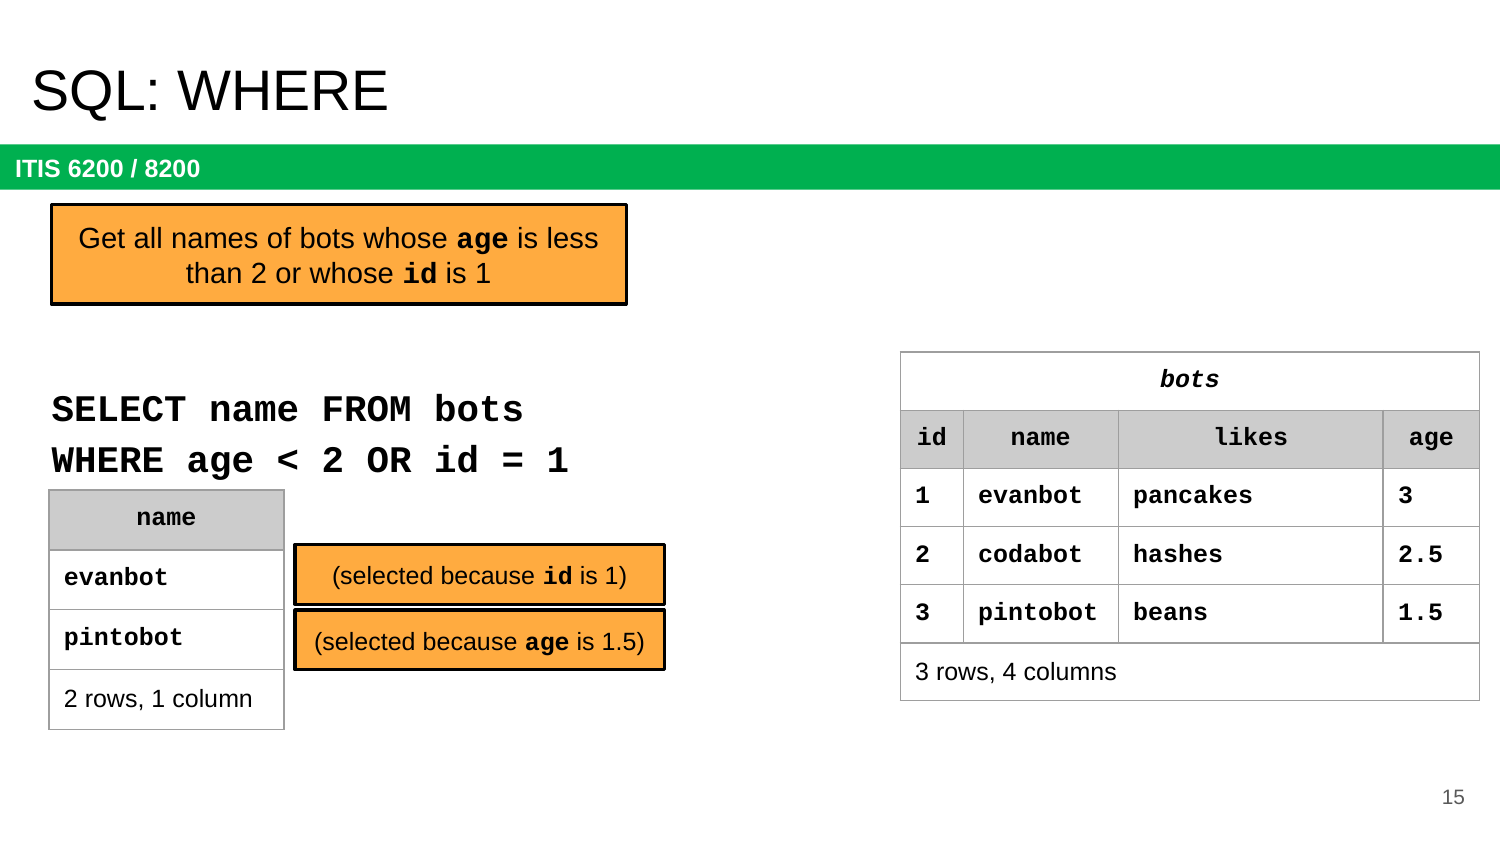

# SQL: WHERE
Get all names of bots whose age is less than 2 or whose id is 1
| bots |  |  |  |
| --- | --- | --- | --- |
| id | name | likes | age |
| 1 | evanbot | pancakes | 3 |
| 2 | codabot | hashes | 2.5 |
| 3 | pintobot | beans | 1.5 |
| 3 rows, 4 columns |  |  |  |
SELECT name FROM bots
WHERE age < 2 OR id = 1
| name |
| --- |
| evanbot |
| pintobot |
| 2 rows, 1 column |
(selected because id is 1)
(selected because age is 1.5)
15